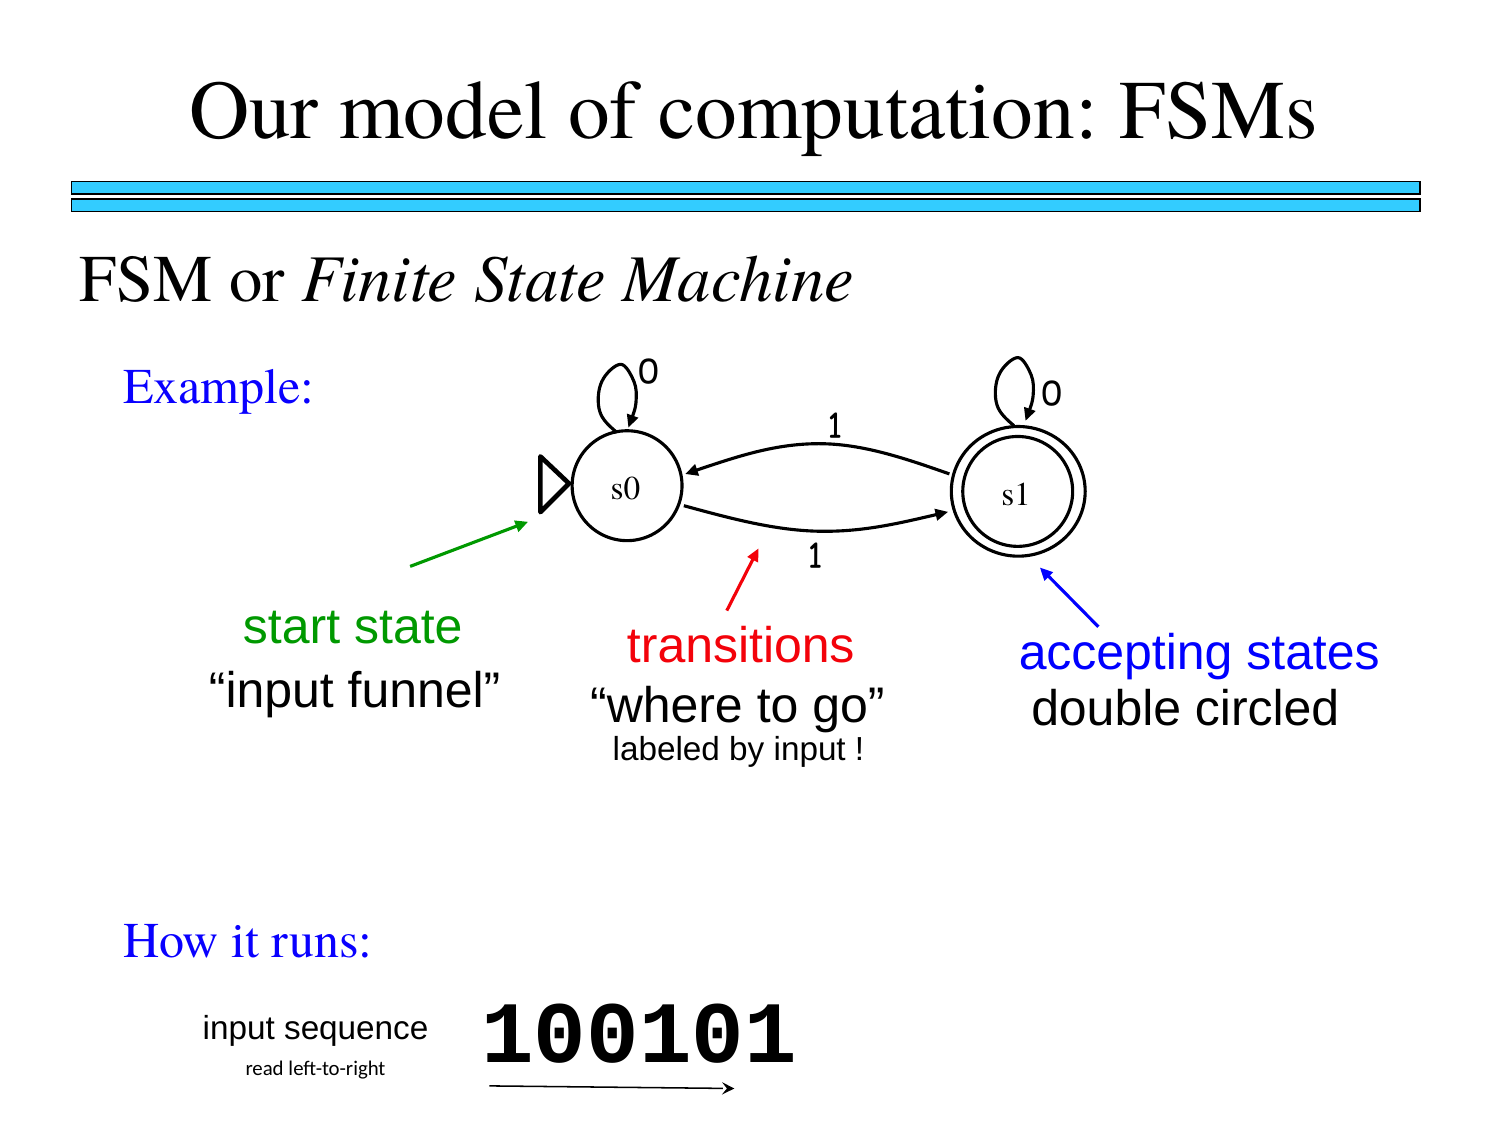

Our model of computation: FSMs

FSM or Finite State Machine
0
Example:

0
1

s0
s1

1

start state
transitions
accepting states
“input funnel”
“where to go”
double circled
labeled by input !
How it runs:
100101
input sequence
read left-to-right